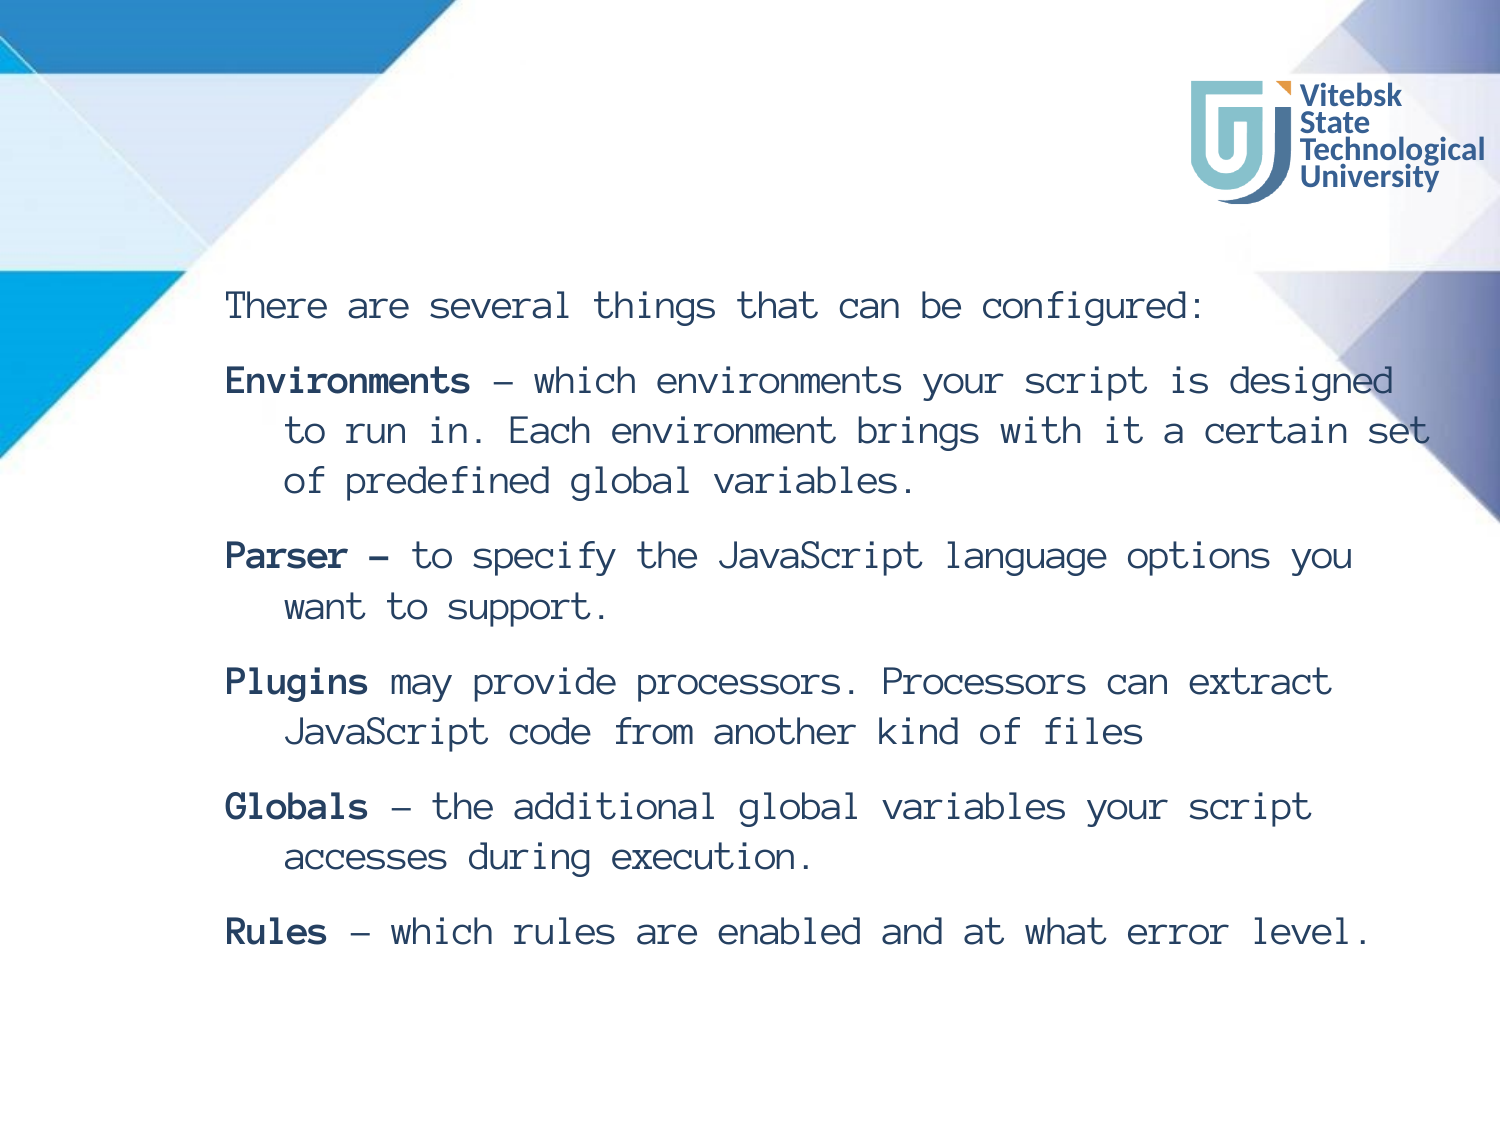

#
There are several things that can be configured:
Environments - which environments your script is designed to run in. Each environment brings with it a certain set of predefined global variables.
Parser - to specify the JavaScript language options you want to support.
Plugins may provide processors. Processors can extract JavaScript code from another kind of files
Globals - the additional global variables your script accesses during execution.
Rules - which rules are enabled and at what error level.